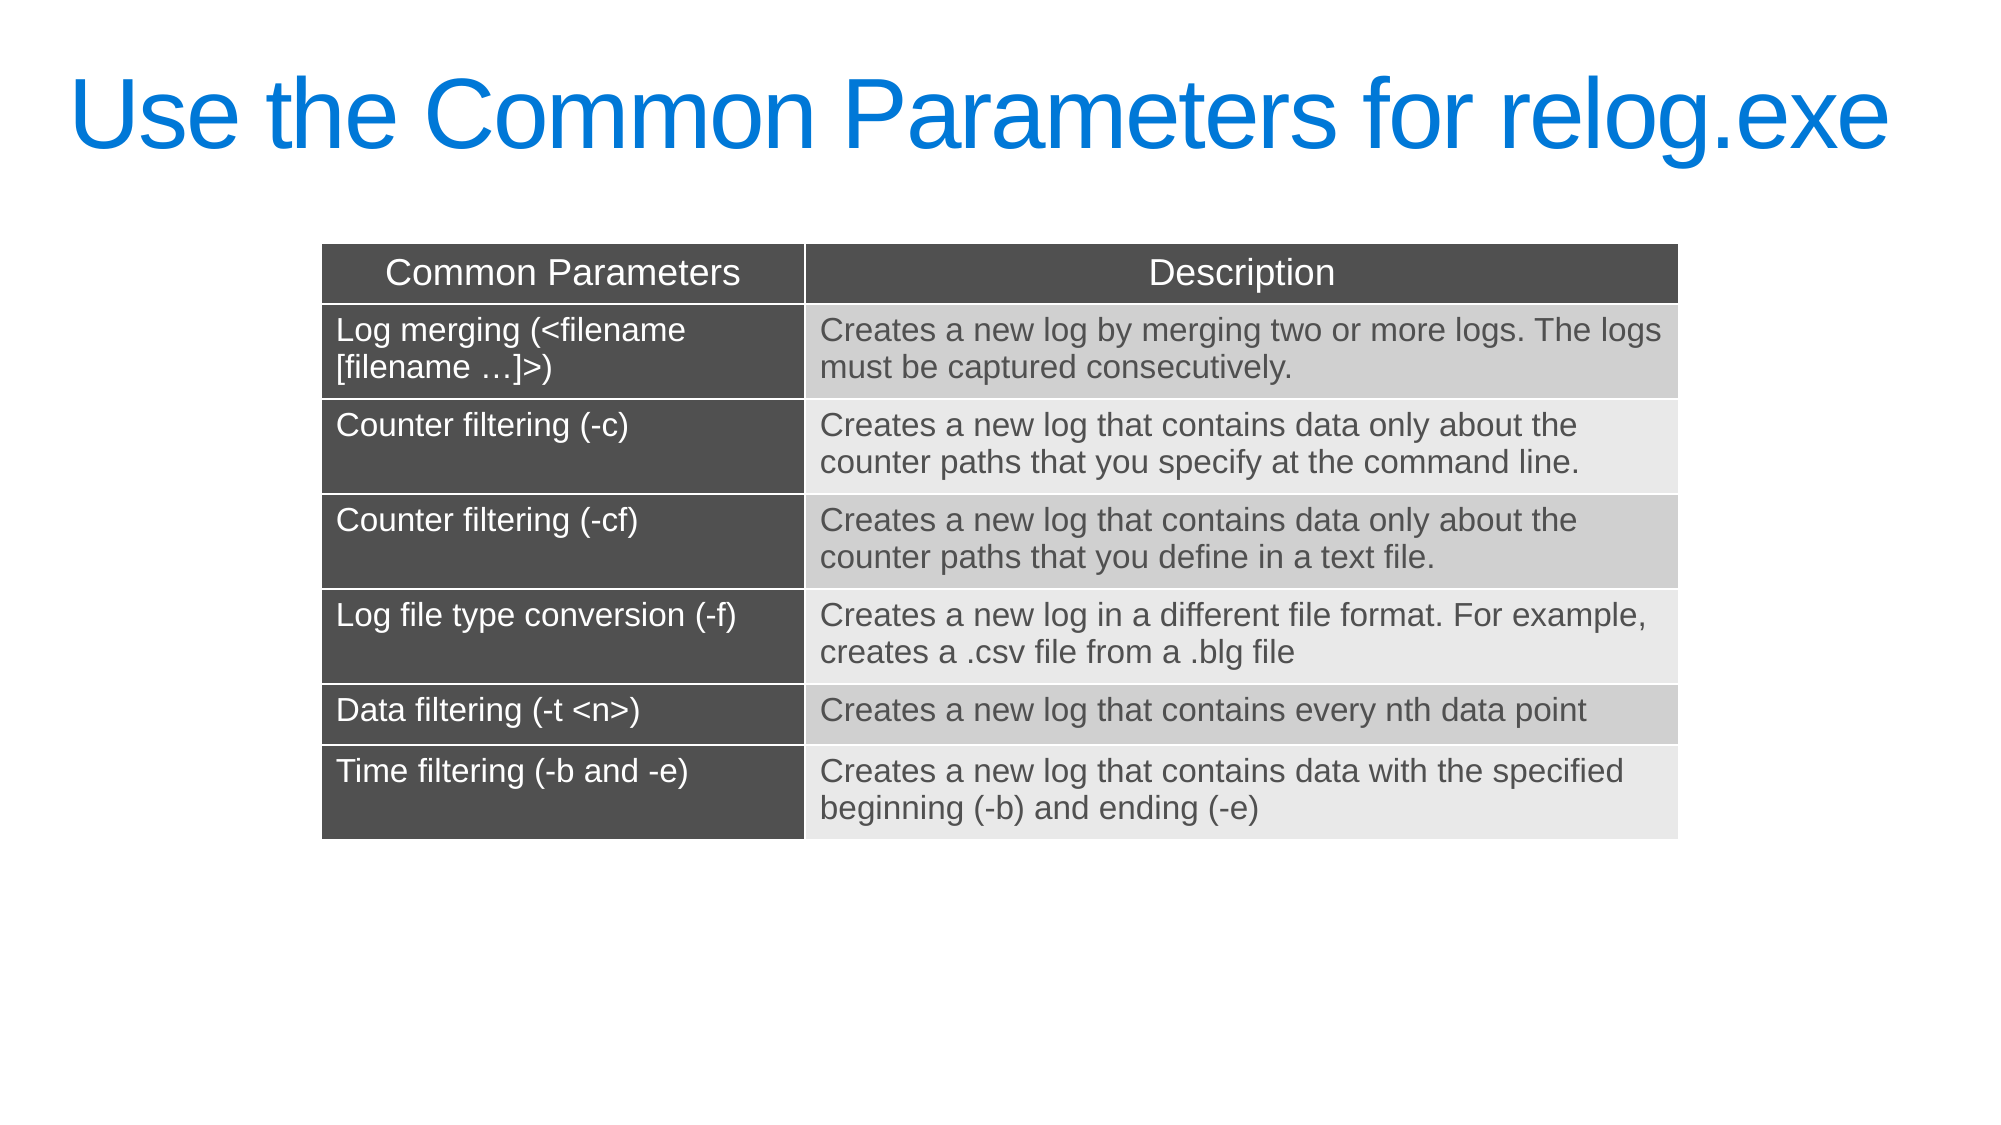

# Use the Common Parameters for relog.exe
| Common Parameters | Description |
| --- | --- |
| Log merging (<filename [filename …]>) | Creates a new log by merging two or more logs. The logs must be captured consecutively. |
| Counter filtering (-c) | Creates a new log that contains data only about the counter paths that you specify at the command line. |
| Counter filtering (-cf) | Creates a new log that contains data only about the counter paths that you define in a text file. |
| Log file type conversion (-f) | Creates a new log in a different file format. For example, creates a .csv file from a .blg file |
| Data filtering (-t <n>) | Creates a new log that contains every nth data point |
| Time filtering (-b and -e) | Creates a new log that contains data with the specified beginning (-b) and ending (-e) |